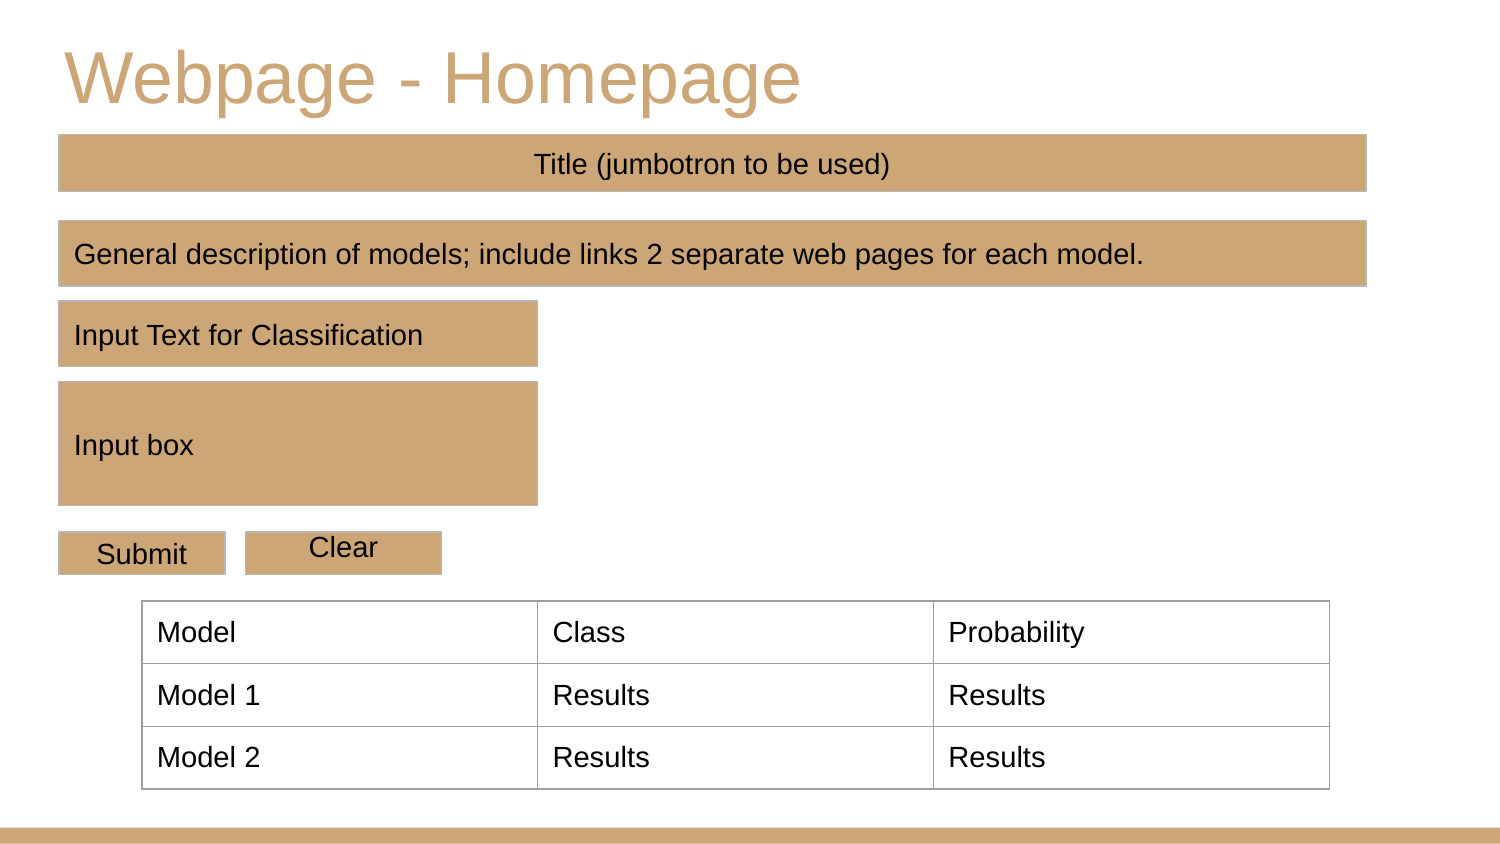

# Webpage - Homepage
Title (jumbotron to be used)
General description of models; include links 2 separate web pages for each model.

Input Text for Classification
Input box
Clear

Submit
| Model | Class | Probability |
| --- | --- | --- |
| Model 1 | Results | Results |
| Model 2 | Results | Results |